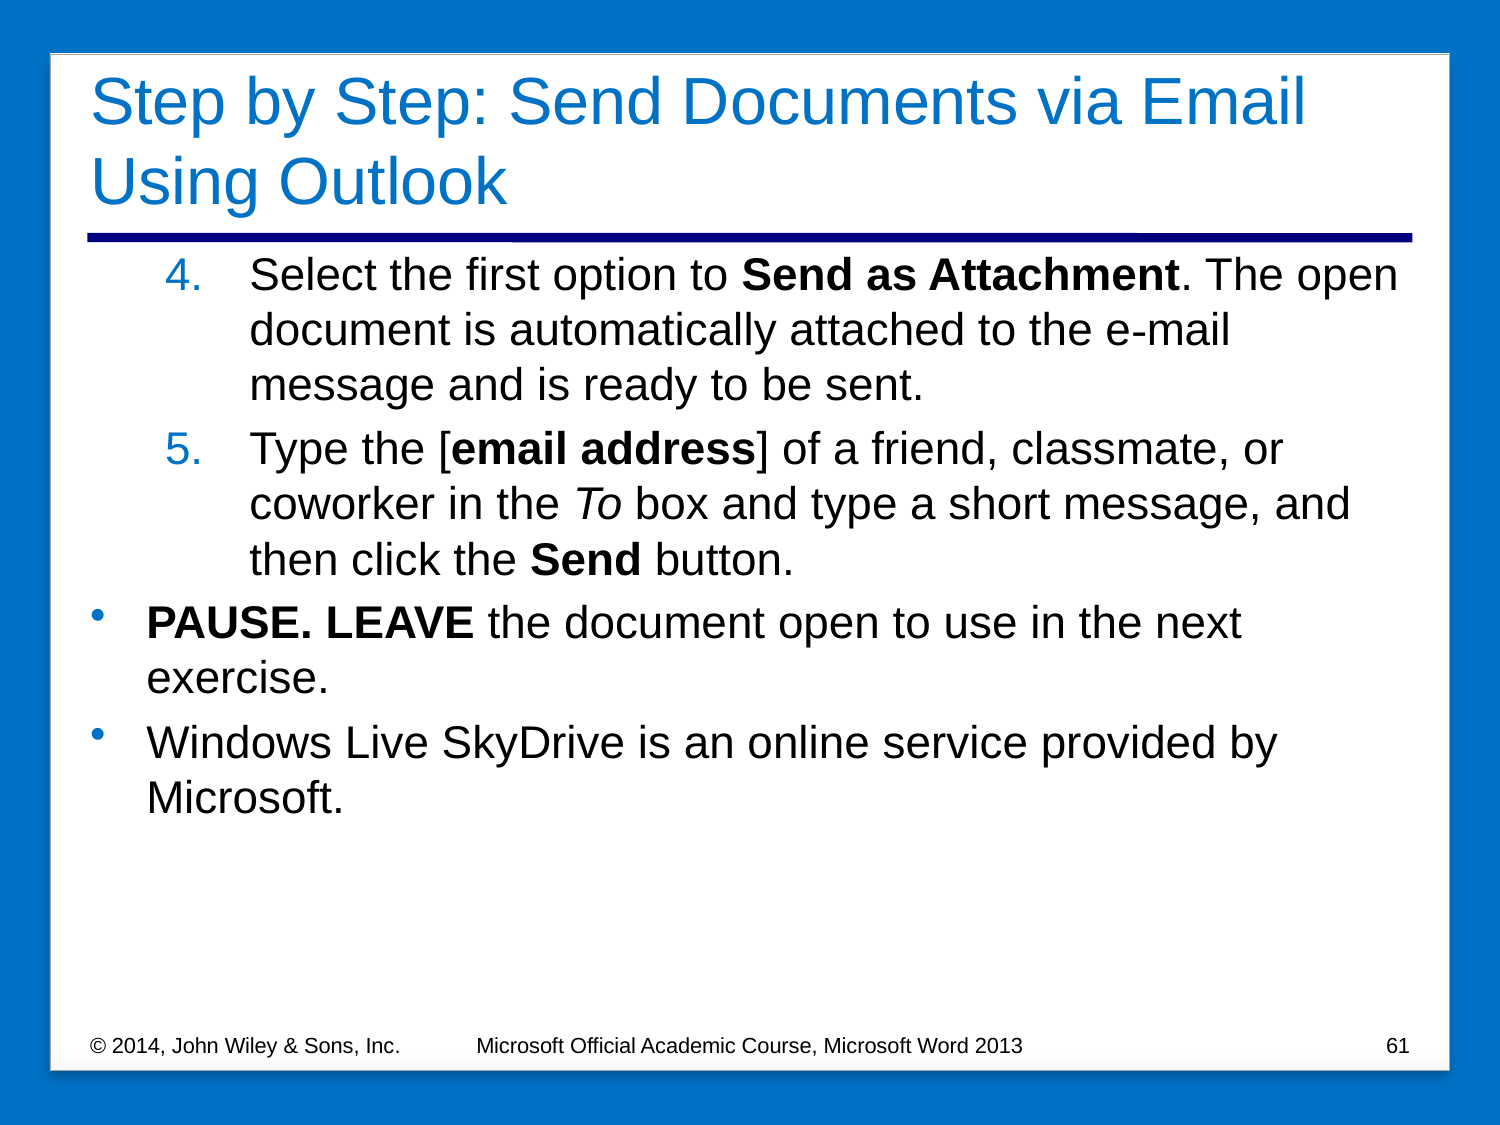

# Step by Step: Send Documents via Email Using Outlook
Select the first option to Send as Attachment. The open document is automatically attached to the e-mail message and is ready to be sent.
Type the [email address] of a friend, classmate, or coworker in the To box and type a short message, and then click the Send button.
PAUSE. LEAVE the document open to use in the next exercise.
Windows Live SkyDrive is an online service provided by Microsoft.
© 2014, John Wiley & Sons, Inc.
Microsoft Official Academic Course, Microsoft Word 2013
61